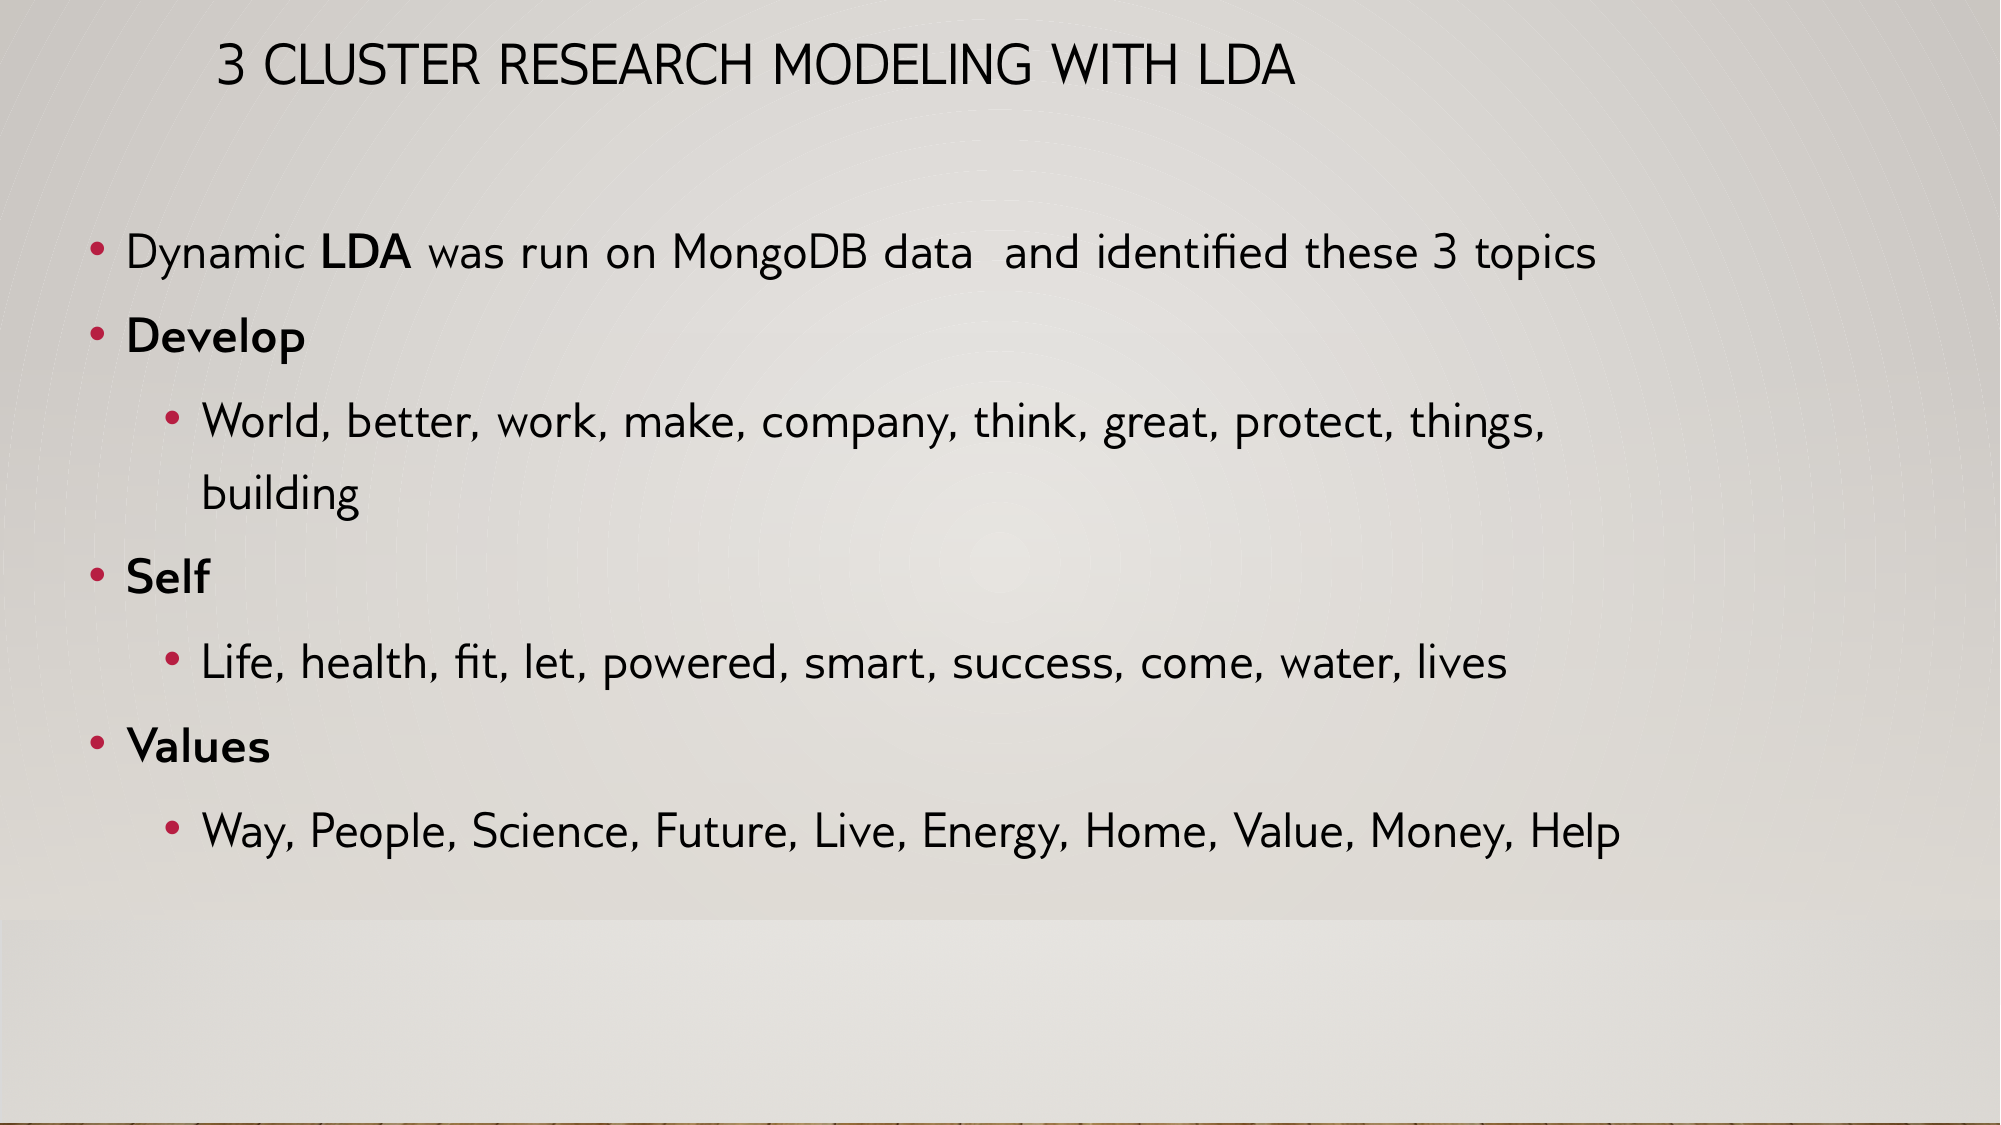

3 cluster research MODELING WITH LDA
Dynamic LDA was run on MongoDB data  and identified these 3 topics
Develop
World, better, work, make, company, think, great, protect, things, building
Self
Life, health, fit, let, powered, smart, success, come, water, lives
Values
Way, People, Science, Future, Live, Energy, Home, Value, Money, Help